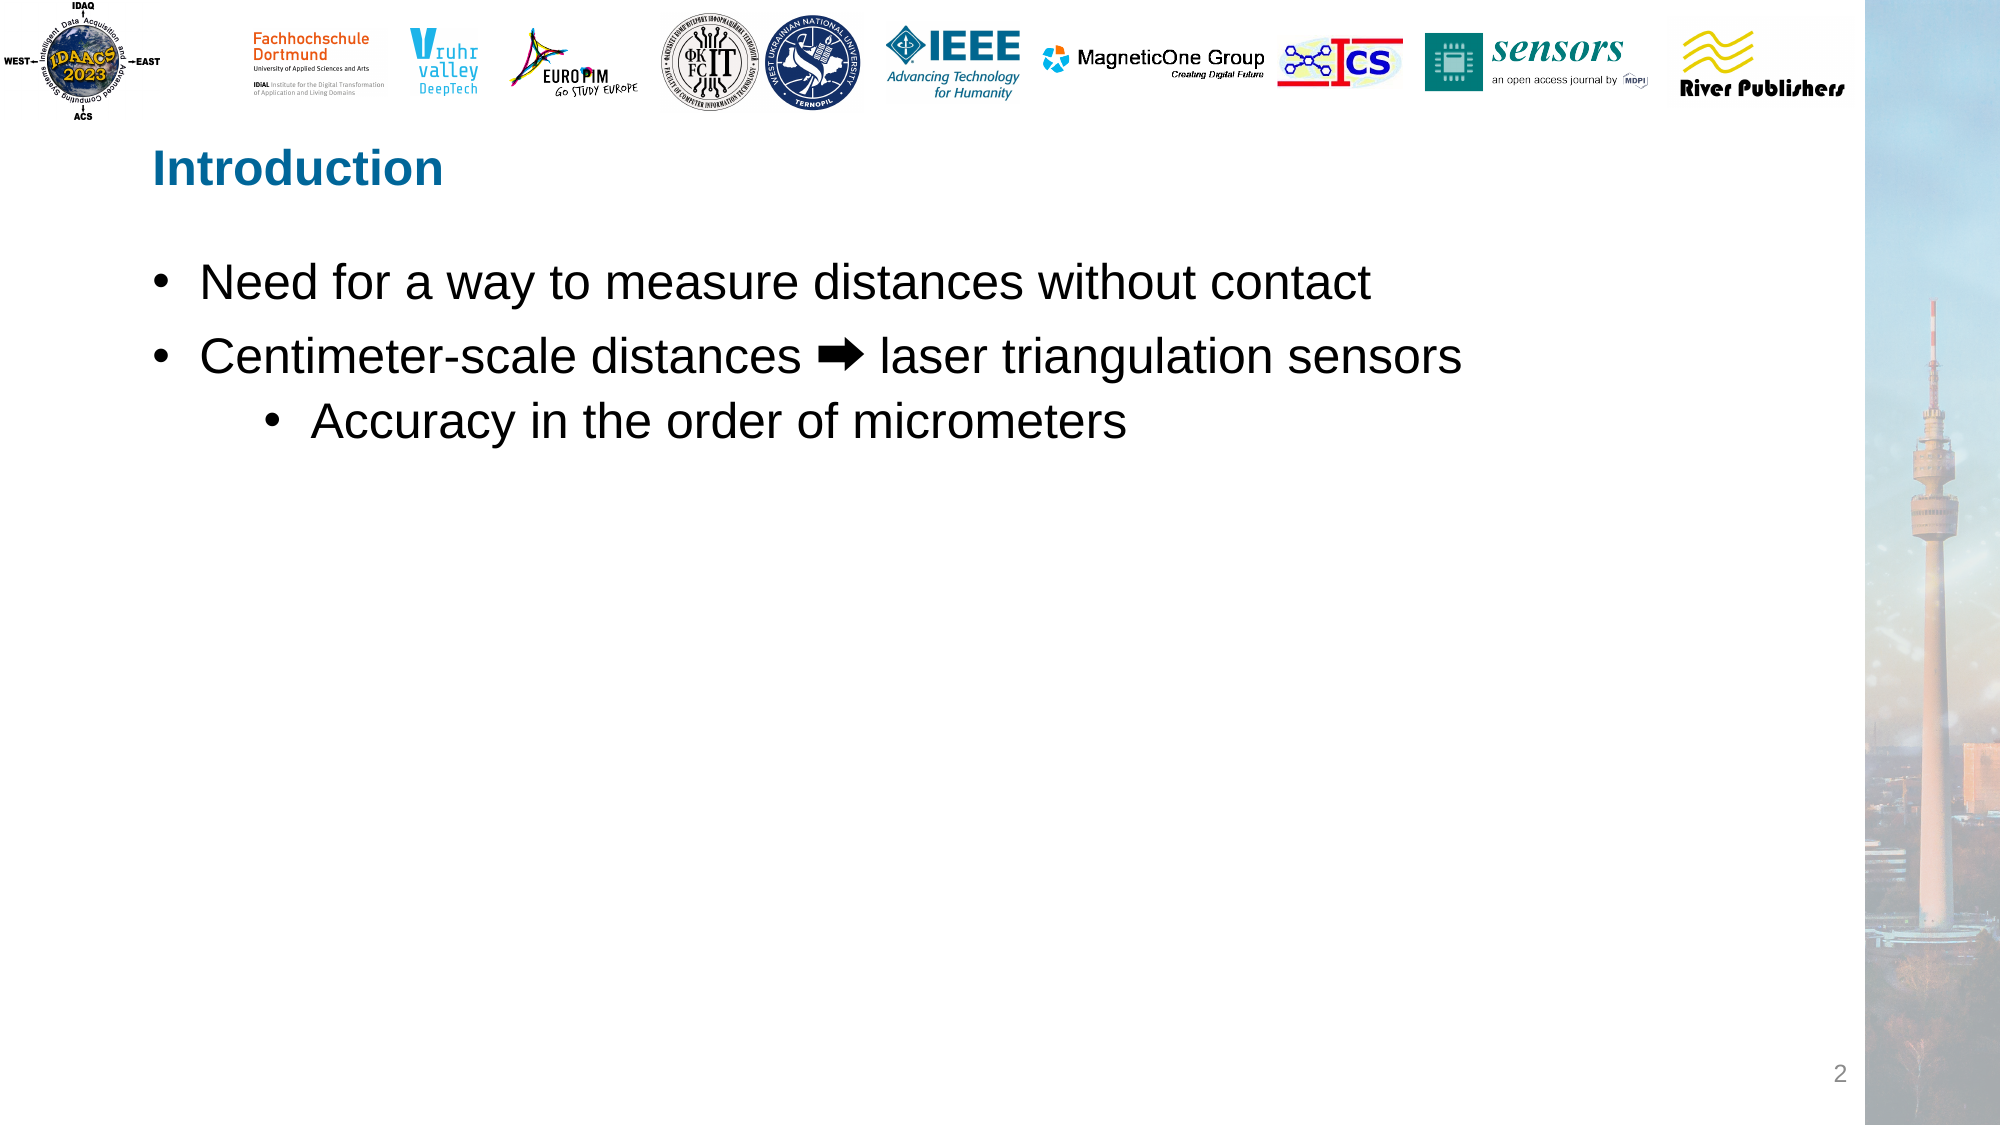

# Introduction
Need for a way to measure distances without contact
Centimeter-scale distances ⮕ laser triangulation sensors
Accuracy in the order of micrometers

2